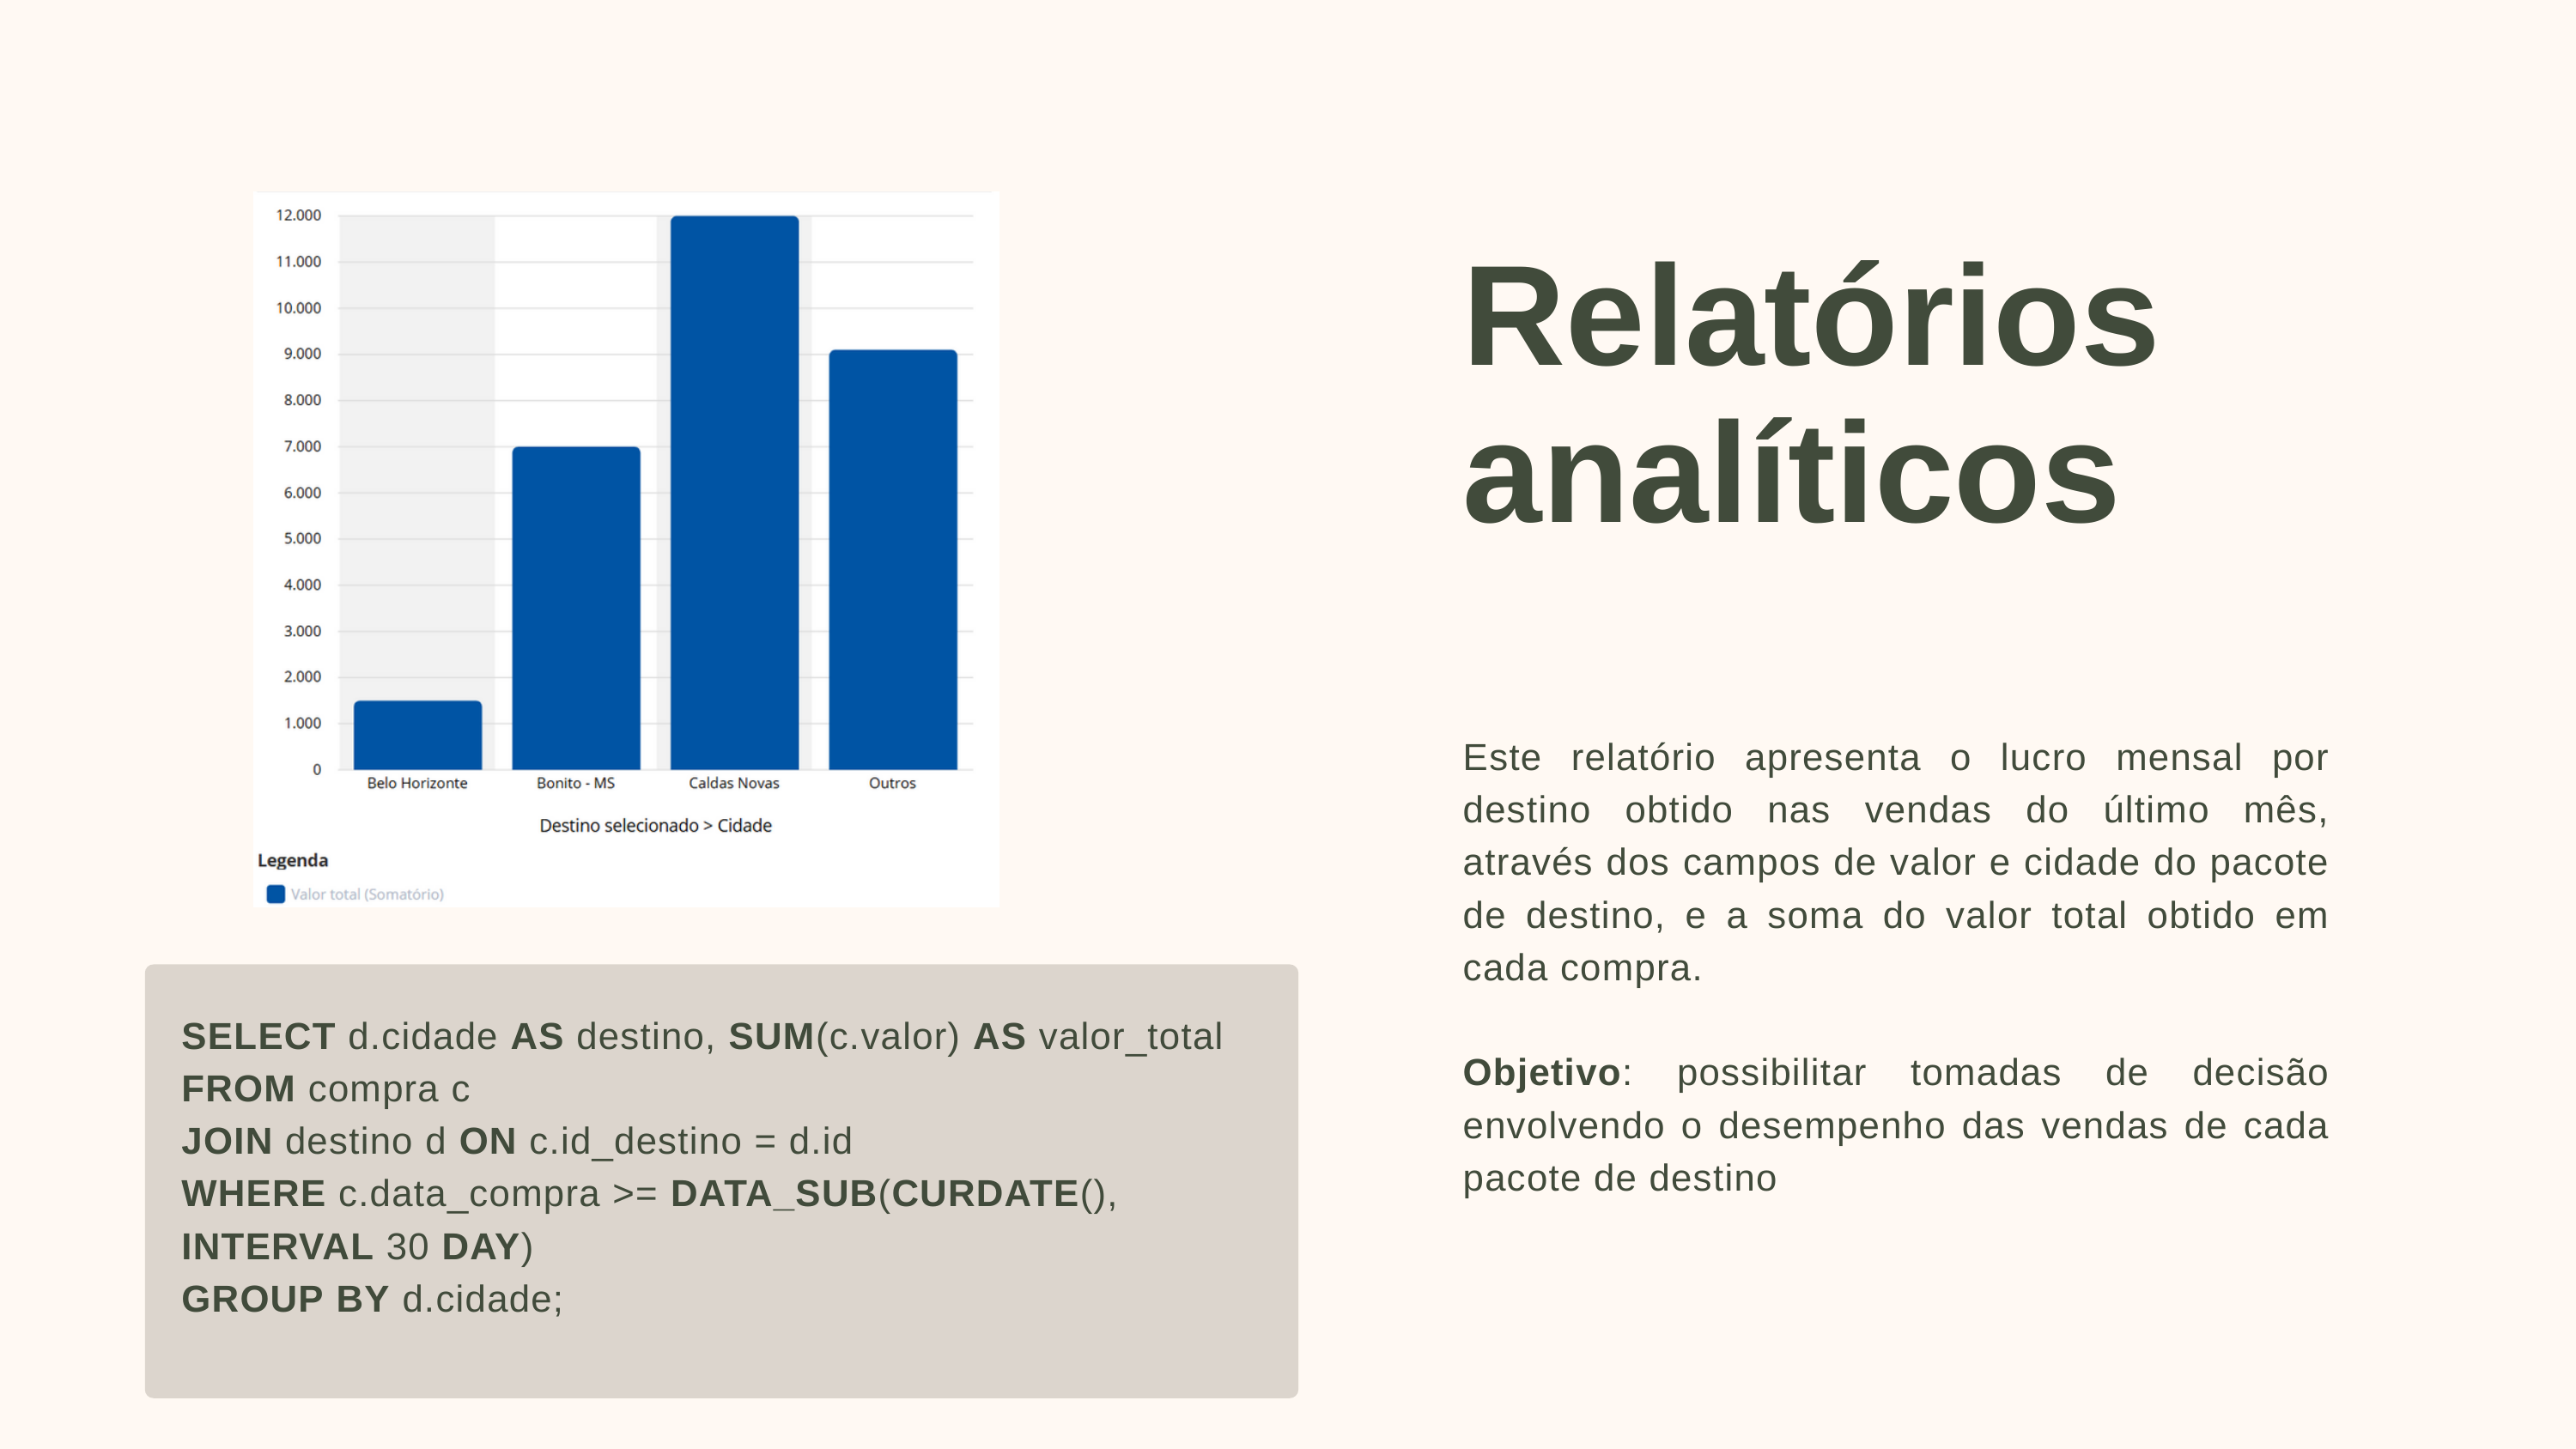

Relatórios analíticos
Vendas de Viagem
Este relatório apresenta o lucro mensal por destino obtido nas vendas do último mês, através dos campos de valor e cidade do pacote de destino, e a soma do valor total obtido em cada compra.

Objetivo: possibilitar tomadas de decisão envolvendo o desempenho das vendas de cada pacote de destino

SELECT d.cidade AS destino, SUM(c.valor) AS valor_total
FROM compra c
JOIN destino d ON c.id_destino = d.id
WHERE c.data_compra >= DATA_SUB(CURDATE(), INTERVAL 30 DAY)
GROUP BY d.cidade;